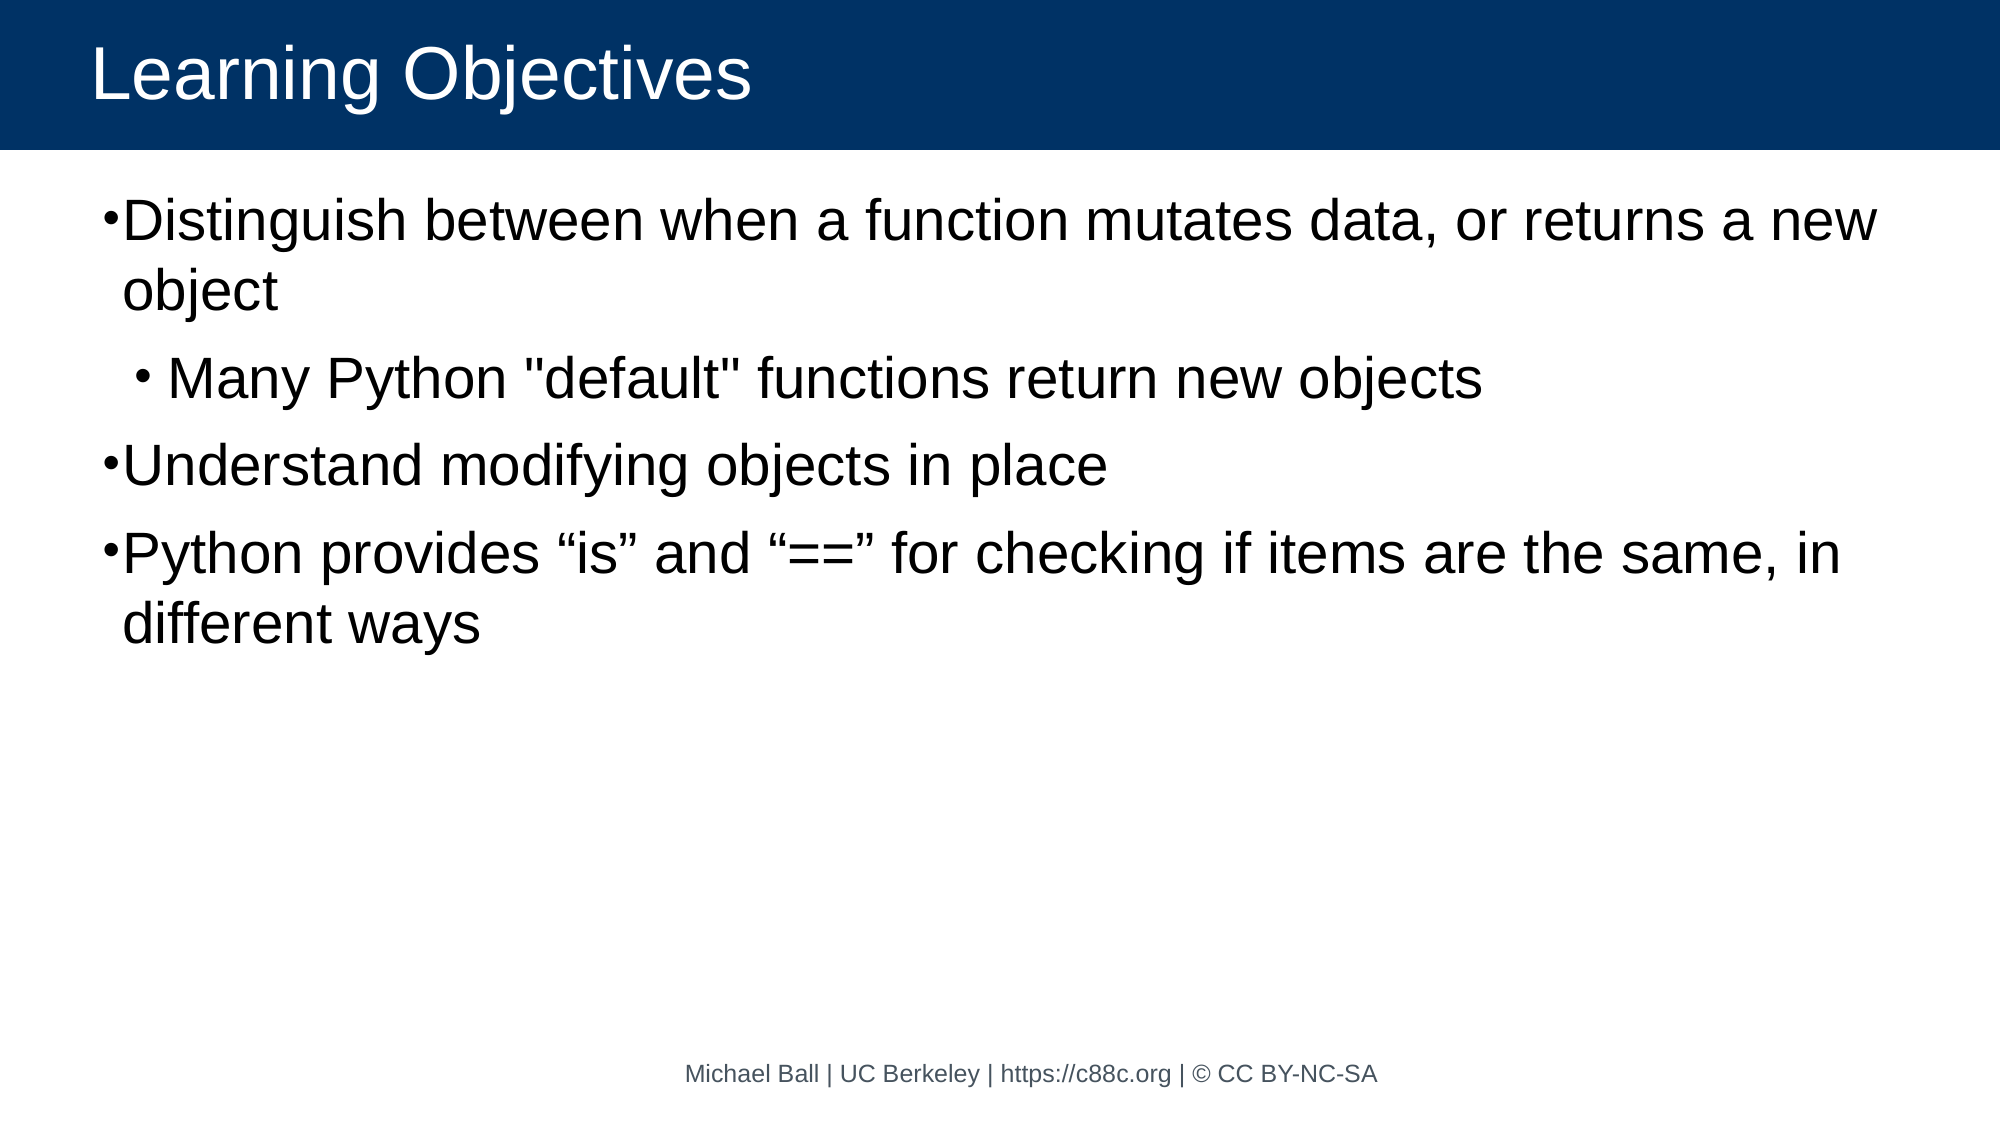

# Learning Objectives
Distinguish between when a function mutates data, or returns a new object
 Many Python "default" functions return new objects
Understand modifying objects in place
Python provides “is” and “==” for checking if items are the same, in different ways

Michael Ball | UC Berkeley | https://c88c.org | © CC BY-NC-SA